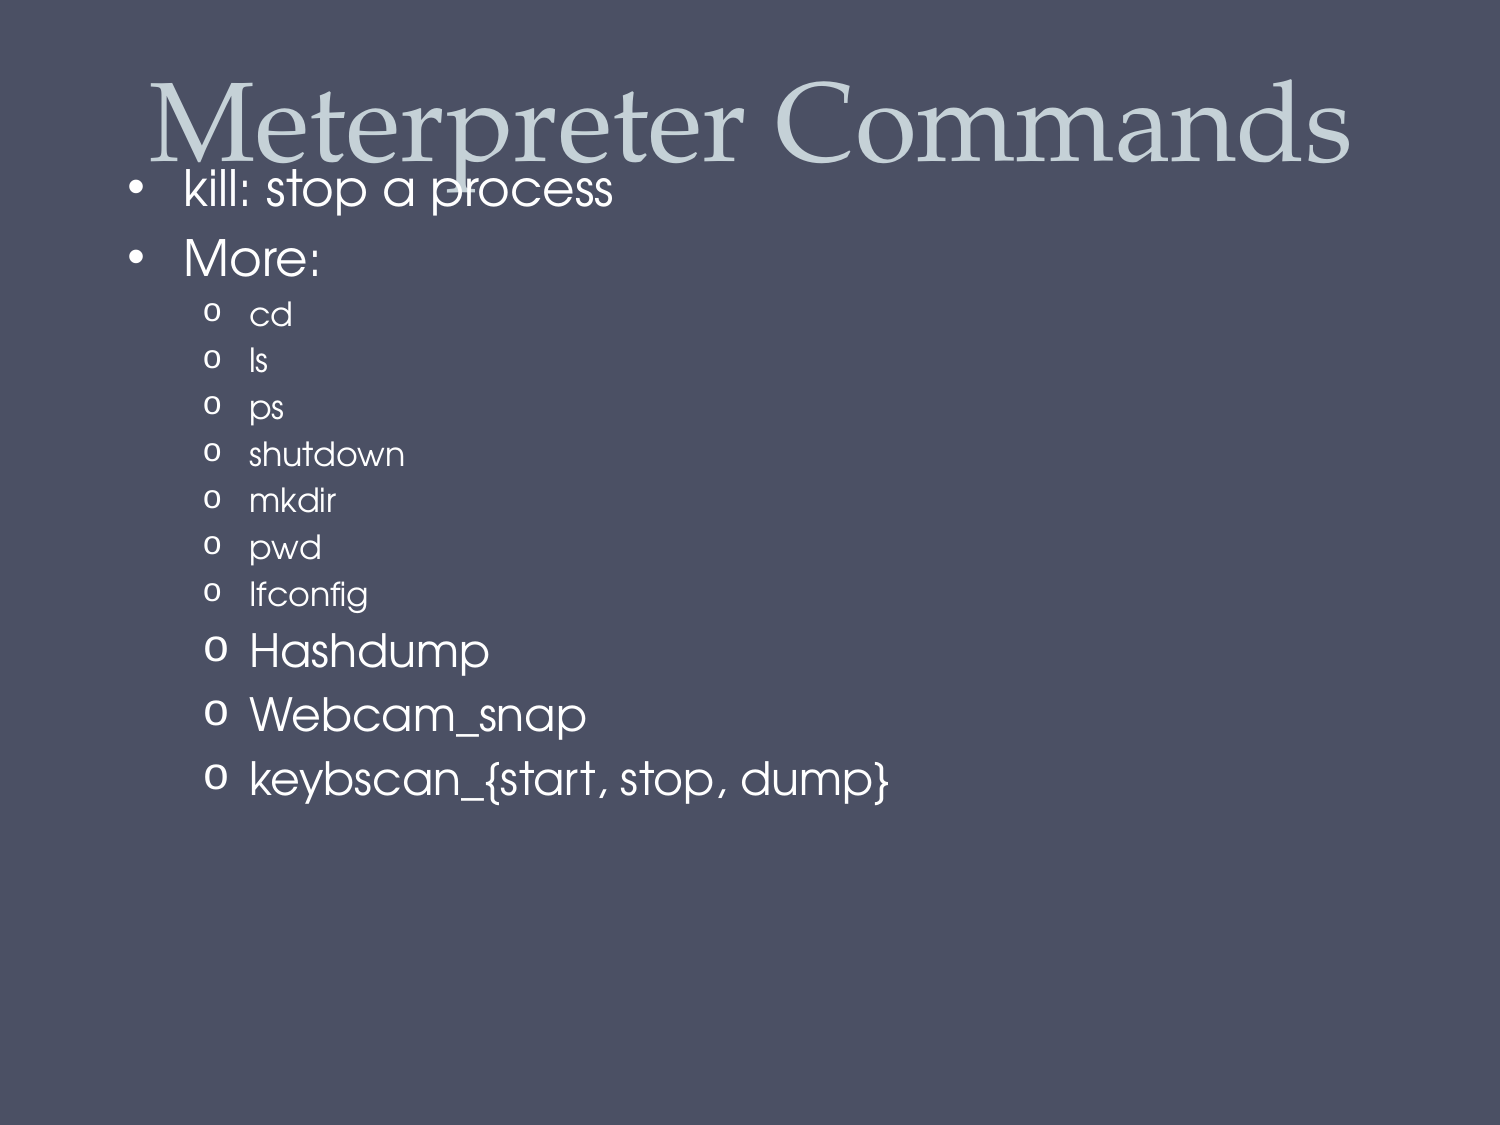

# Meterpreter Commands
kill: stop a process
More:
cd
ls
ps
shutdown
mkdir
pwd
Ifconfig
Hashdump
Webcam_snap
keybscan_{start, stop, dump}